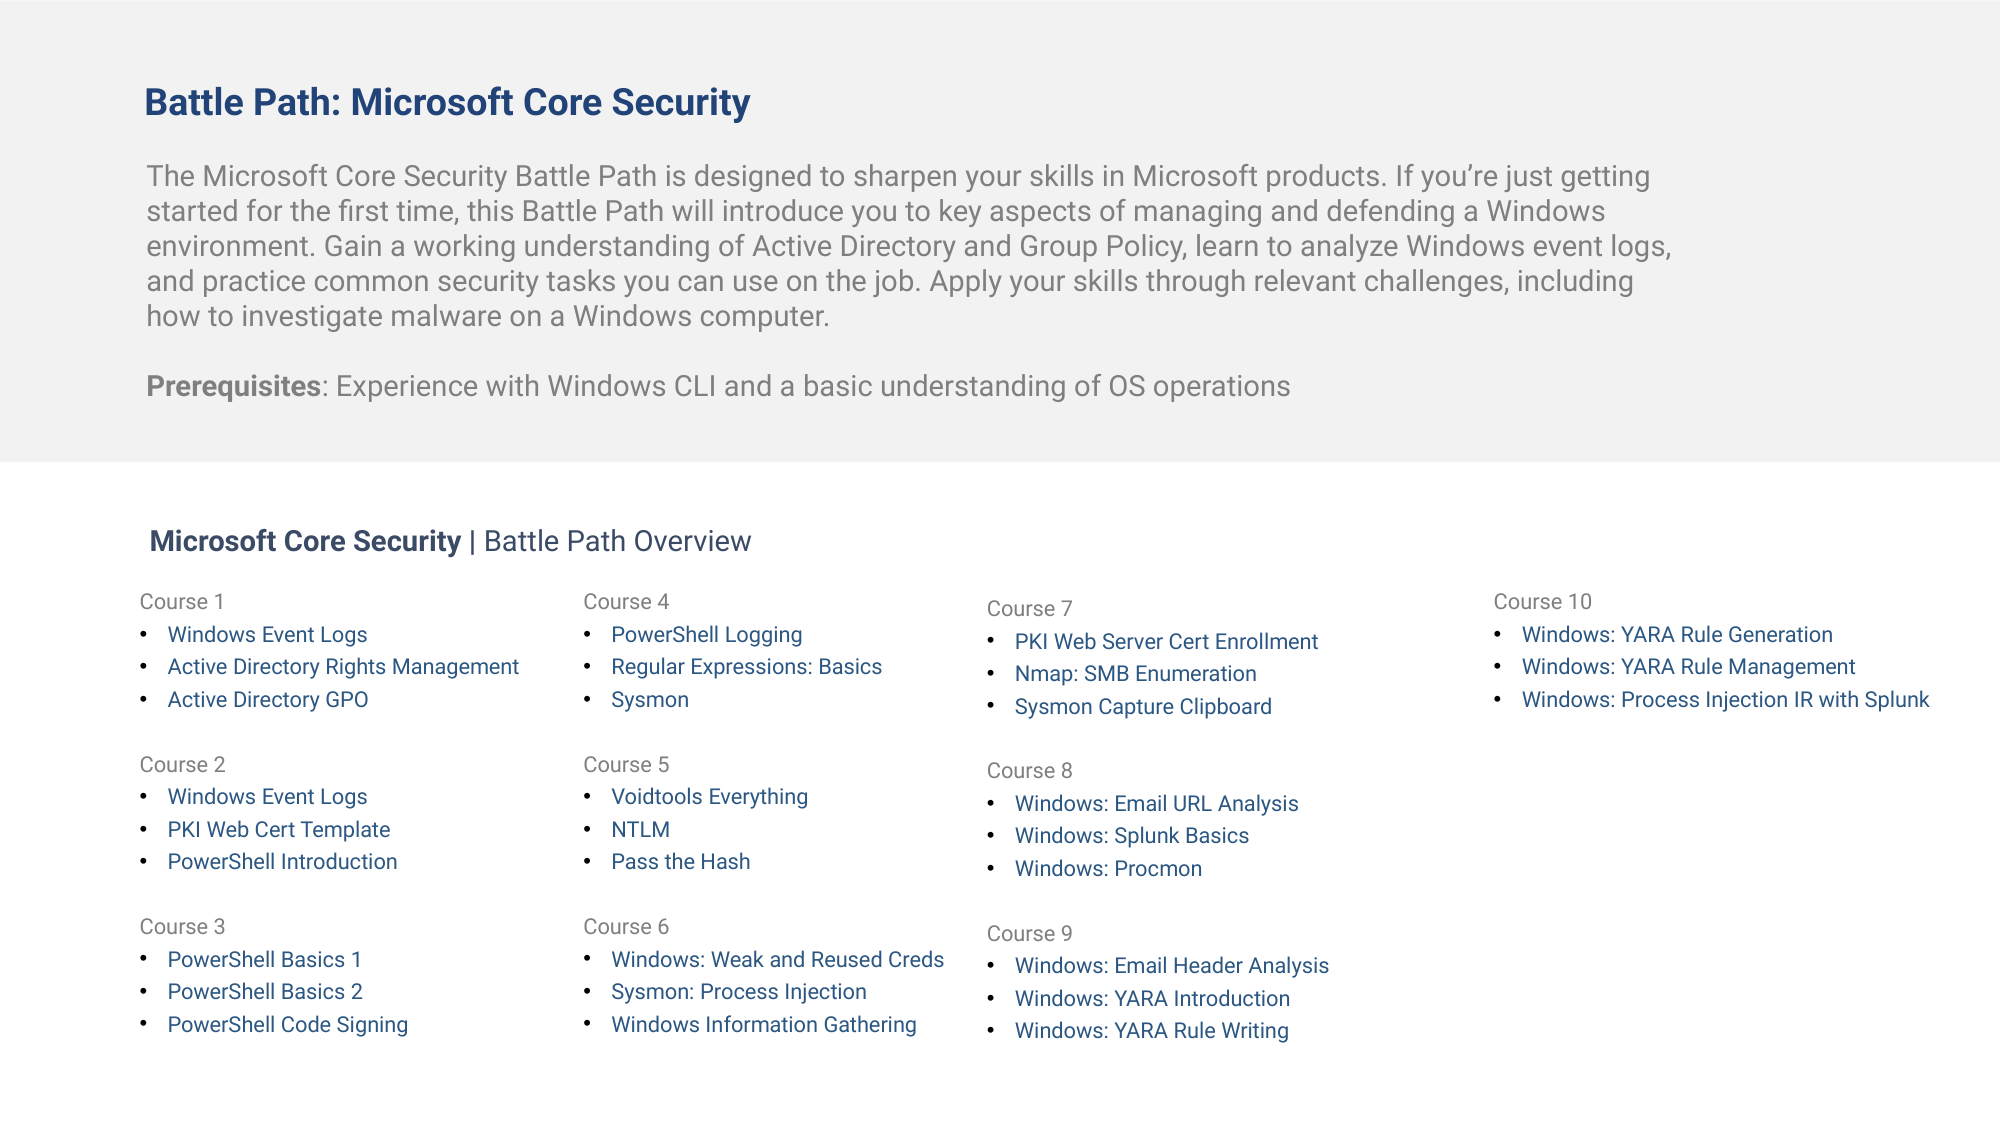

Battle Path: Microsoft Core Security
The Microsoft Core Security Battle Path is designed to sharpen your skills in Microsoft products. If you’re just getting started for the first time, this Battle Path will introduce you to key aspects of managing and defending a Windows environment. Gain a working understanding of Active Directory and Group Policy, learn to analyze Windows event logs, and practice common security tasks you can use on the job. Apply your skills through relevant challenges, including how to investigate malware on a Windows computer.
Prerequisites: Experience with Windows CLI and a basic understanding of OS operations
Microsoft Core Security | Battle Path Overview
Course 4
PowerShell Logging
Regular Expressions: Basics
Sysmon

Course 5
Voidtools Everything
NTLM
Pass the Hash

Course 6
Windows: Weak and Reused Creds
Sysmon: Process Injection
Windows Information Gathering
Course 10
Windows: YARA Rule Generation
Windows: YARA Rule Management
Windows: Process Injection IR with Splunk
Course 1
Windows Event Logs
Active Directory Rights Management
Active Directory GPO

Course 2
Windows Event Logs
PKI Web Cert Template
PowerShell Introduction

Course 3
PowerShell Basics 1
PowerShell Basics 2
PowerShell Code Signing
Course 7
PKI Web Server Cert Enrollment
Nmap: SMB Enumeration
Sysmon Capture Clipboard

Course 8
Windows: Email URL Analysis
Windows: Splunk Basics
Windows: Procmon

Course 9
Windows: Email Header Analysis
Windows: YARA Introduction
Windows: YARA Rule Writing